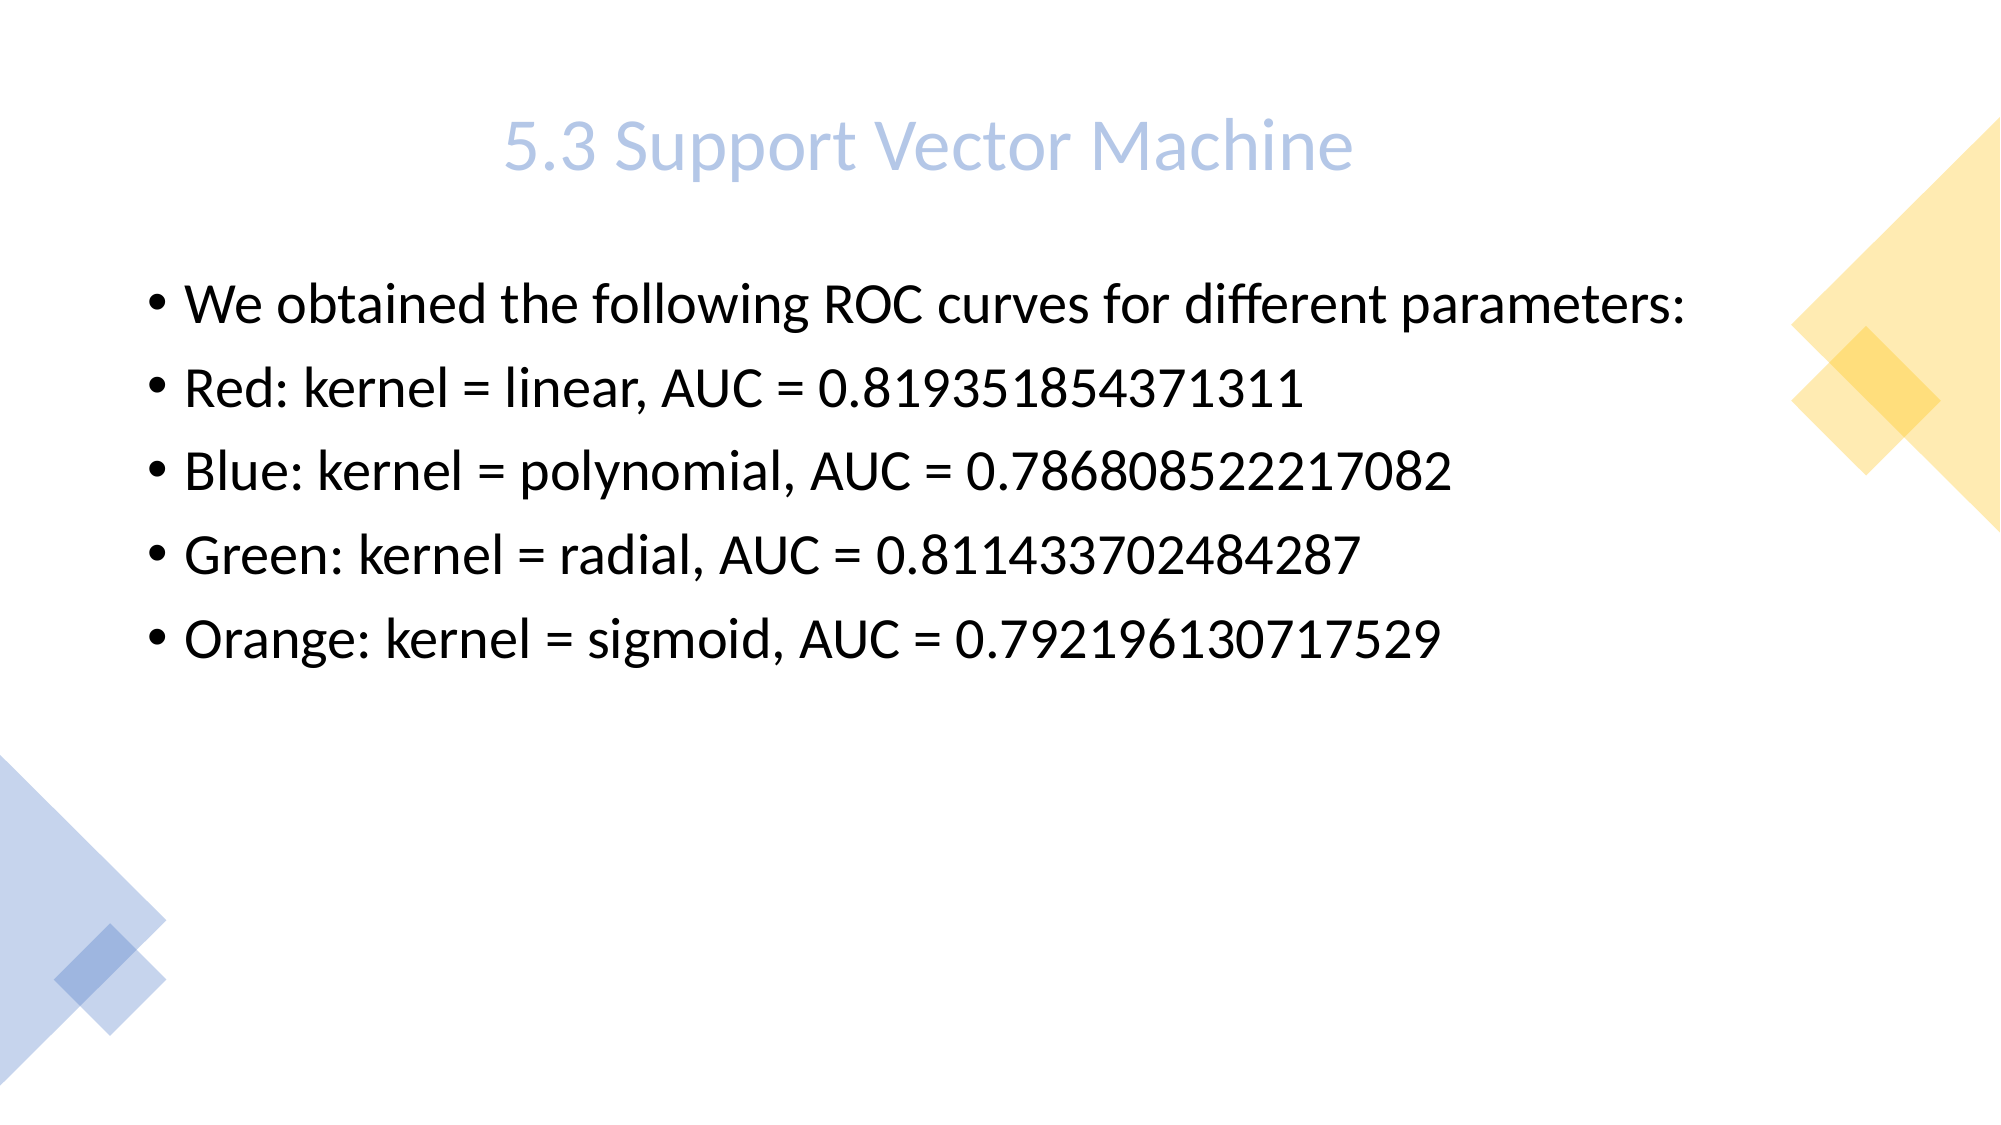

# 5.3 Support Vector Machine

We obtained the following ROC curves for different parameters:
Red: kernel = linear, AUC = 0.819351854371311
Blue: kernel = polynomial, AUC = 0.786808522217082
Green: kernel = radial, AUC = 0.811433702484287
Orange: kernel = sigmoid, AUC = 0.792196130717529